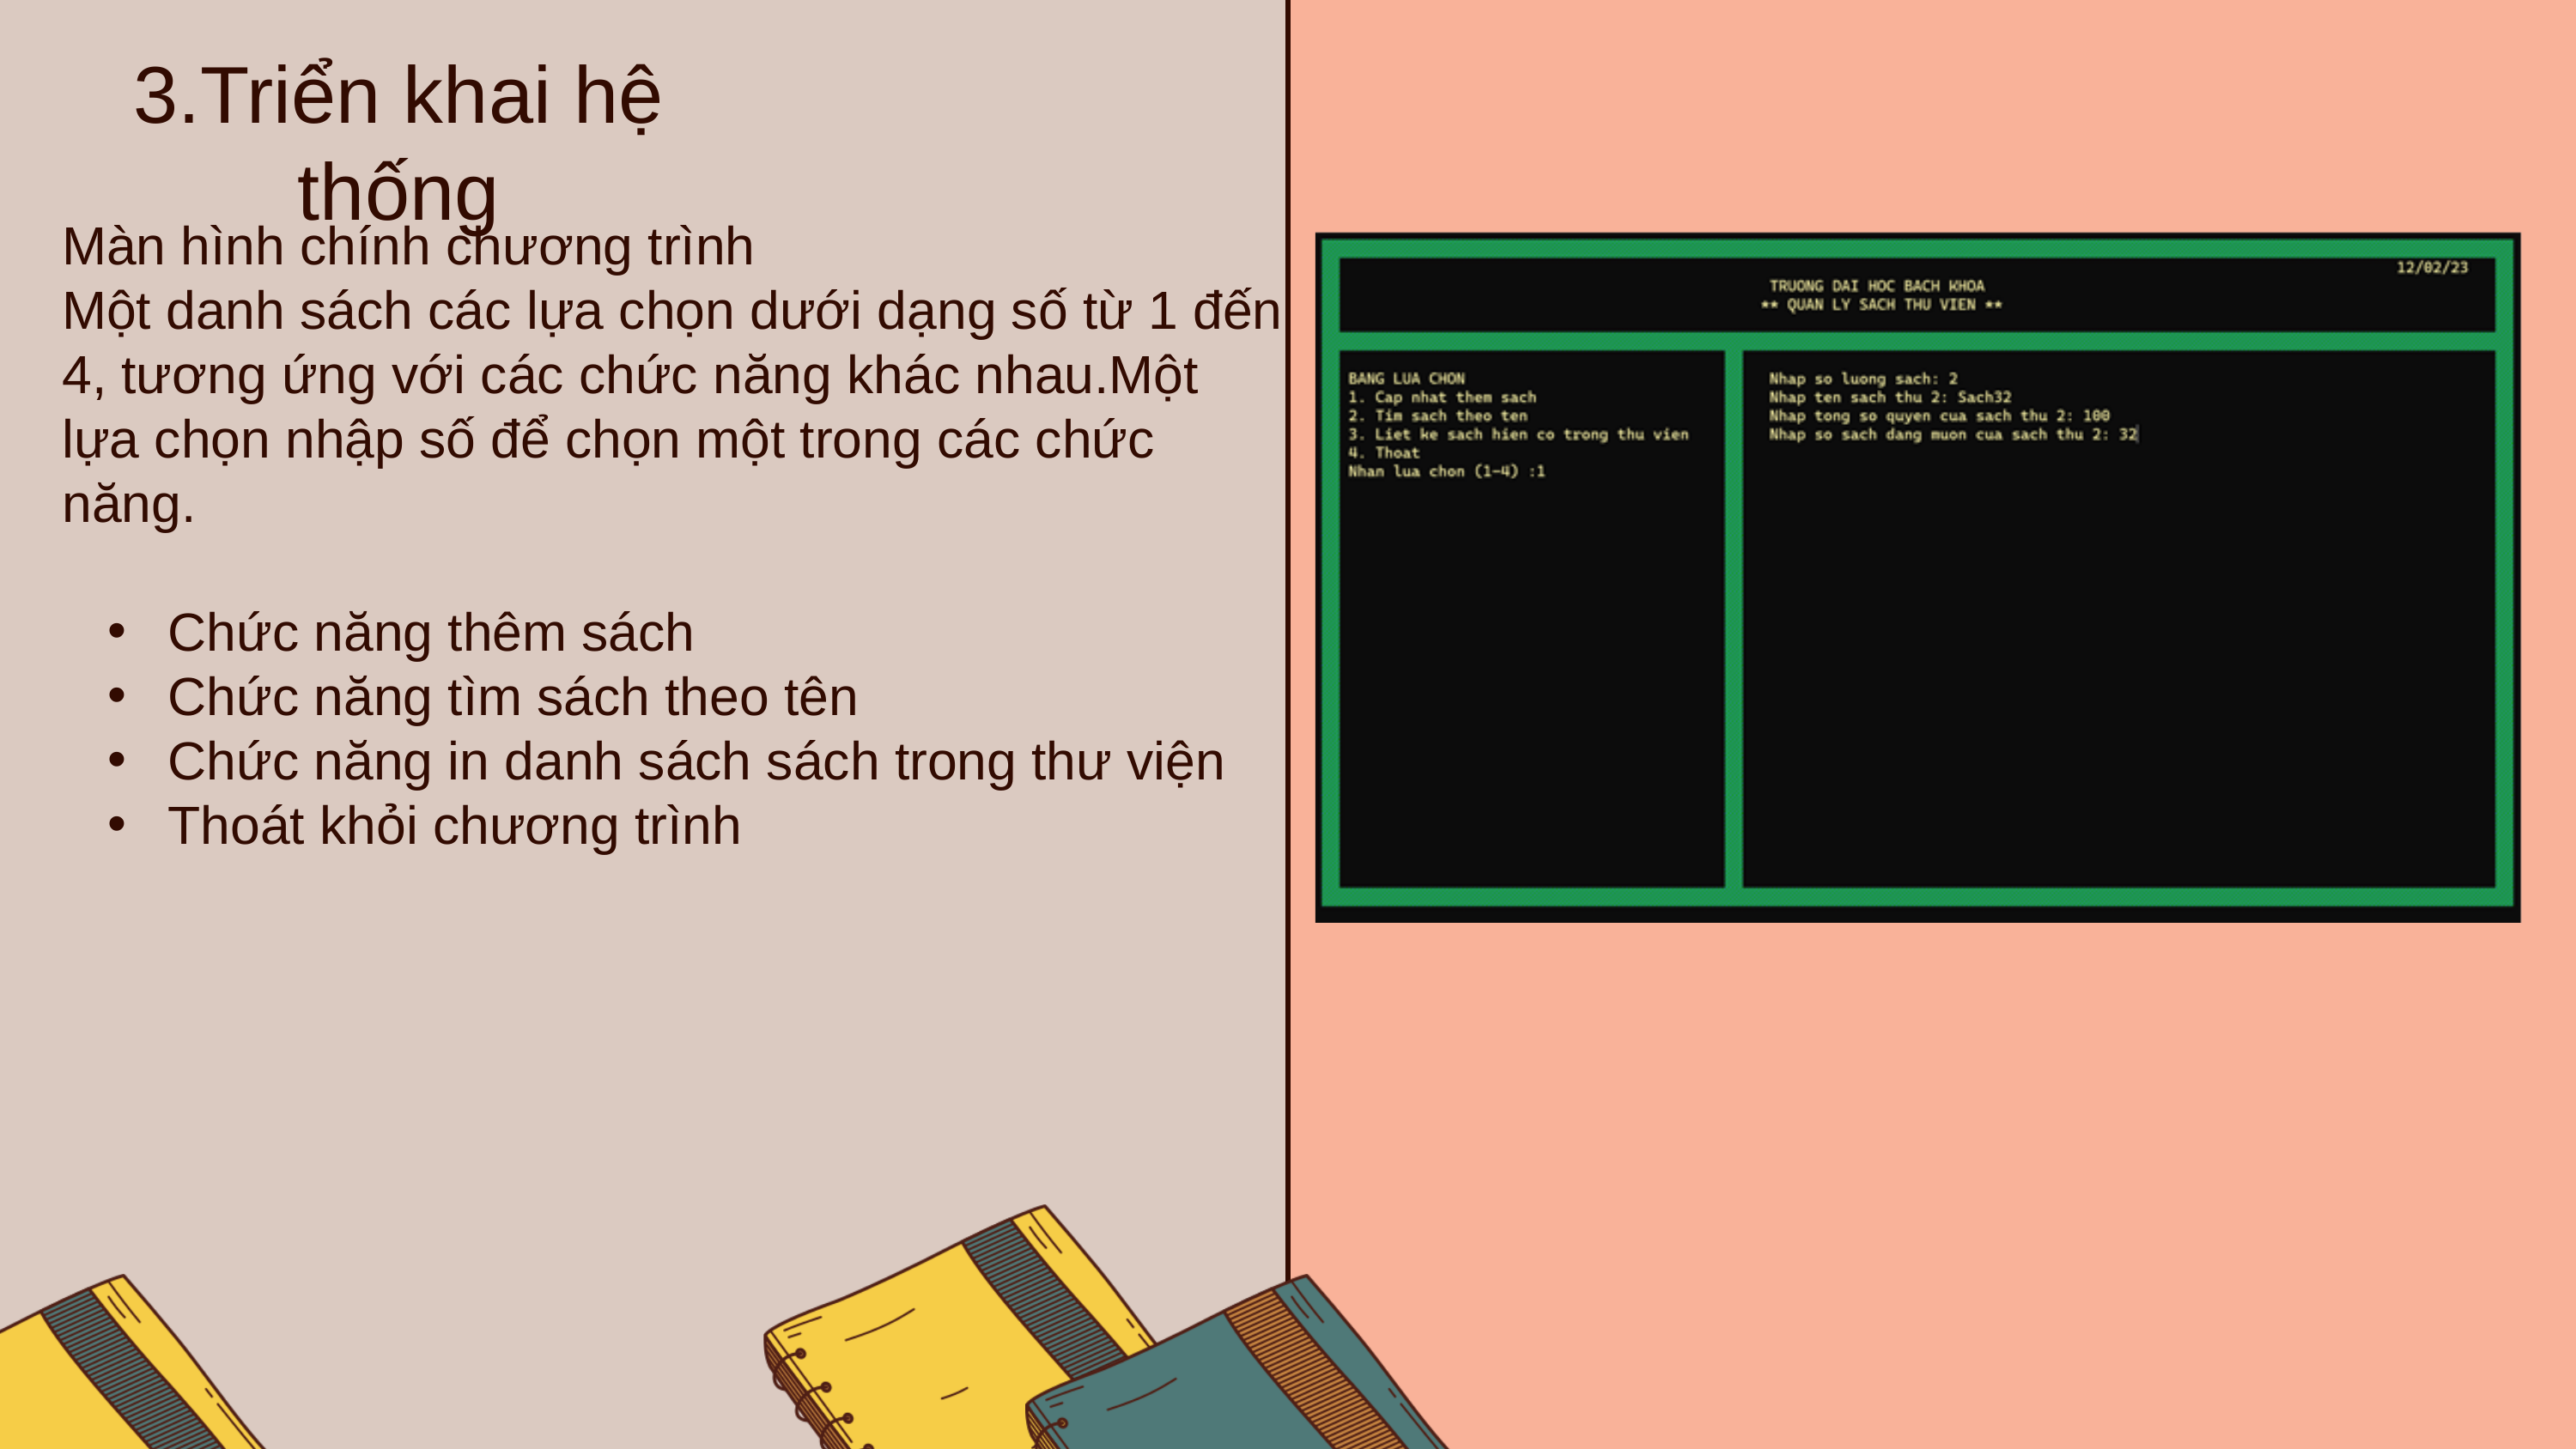

3.Triển khai hệ thống

Màn hình chính chương trình
Một danh sách các lựa chọn dưới dạng số từ 1 đến 4, tương ứng với các chức năng khác nhau.Một lựa chọn nhập số để chọn một trong các chức năng.

 Chức năng thêm sách
 Chức năng tìm sách theo tên
 Chức năng in danh sách sách trong thư viện
 Thoát khỏi chương trình